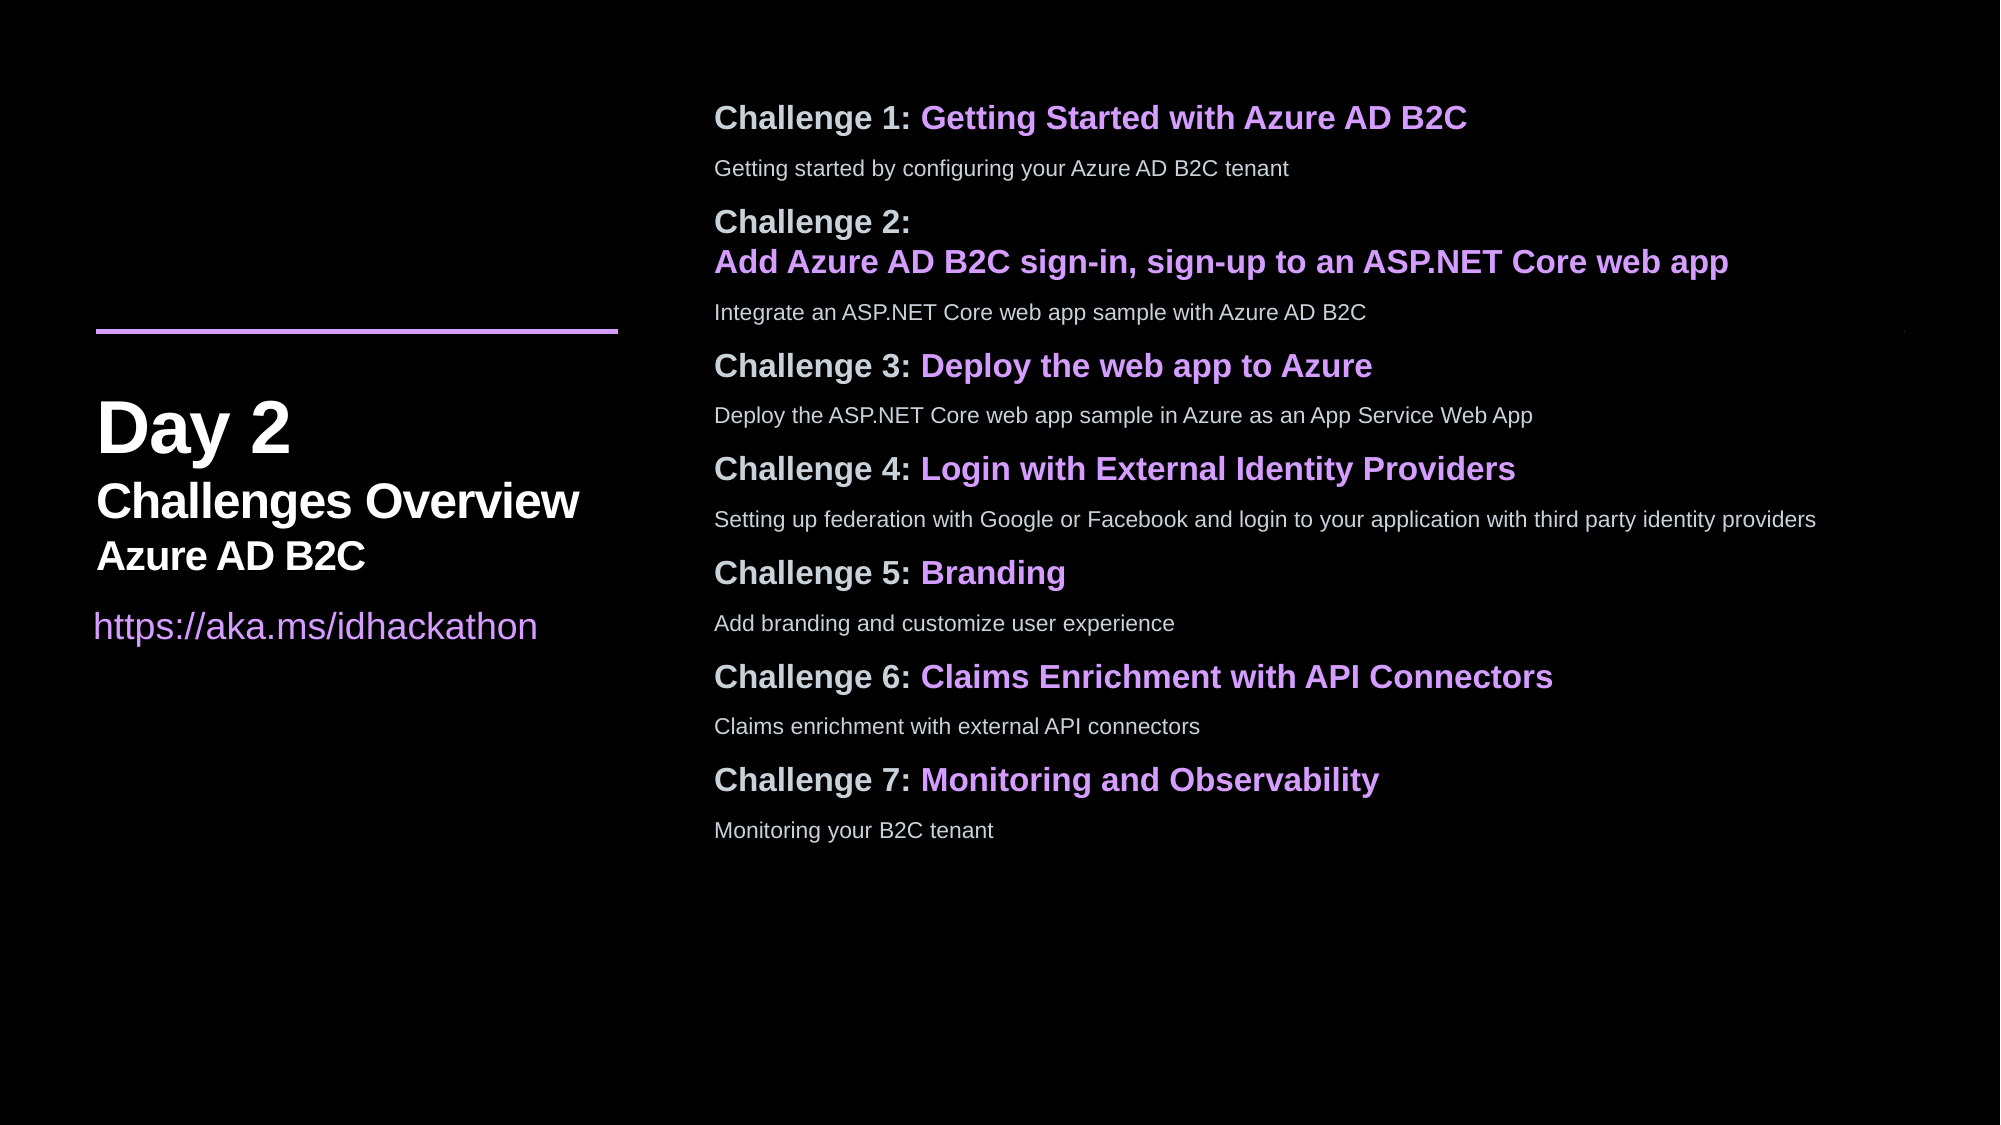

Challenge 1: Getting Started with Azure AD B2C
Getting started by configuring your Azure AD B2C tenant
Challenge 2: Add Azure AD B2C sign-in, sign-up to an ASP.NET Core web app
Integrate an ASP.NET Core web app sample with Azure AD B2C
Challenge 3: Deploy the web app to Azure
Deploy the ASP.NET Core web app sample in Azure as an App Service Web App
Challenge 4: Login with External Identity Providers
Setting up federation with Google or Facebook and login to your application with third party identity providers
Challenge 5: Branding
Add branding and customize user experience
Challenge 6: Claims Enrichment with API Connectors
Claims enrichment with external API connectors
Challenge 7: Monitoring and Observability
Monitoring your B2C tenant

# Day 2 Challenges Overview Azure AD B2C
https://aka.ms/idhackathon